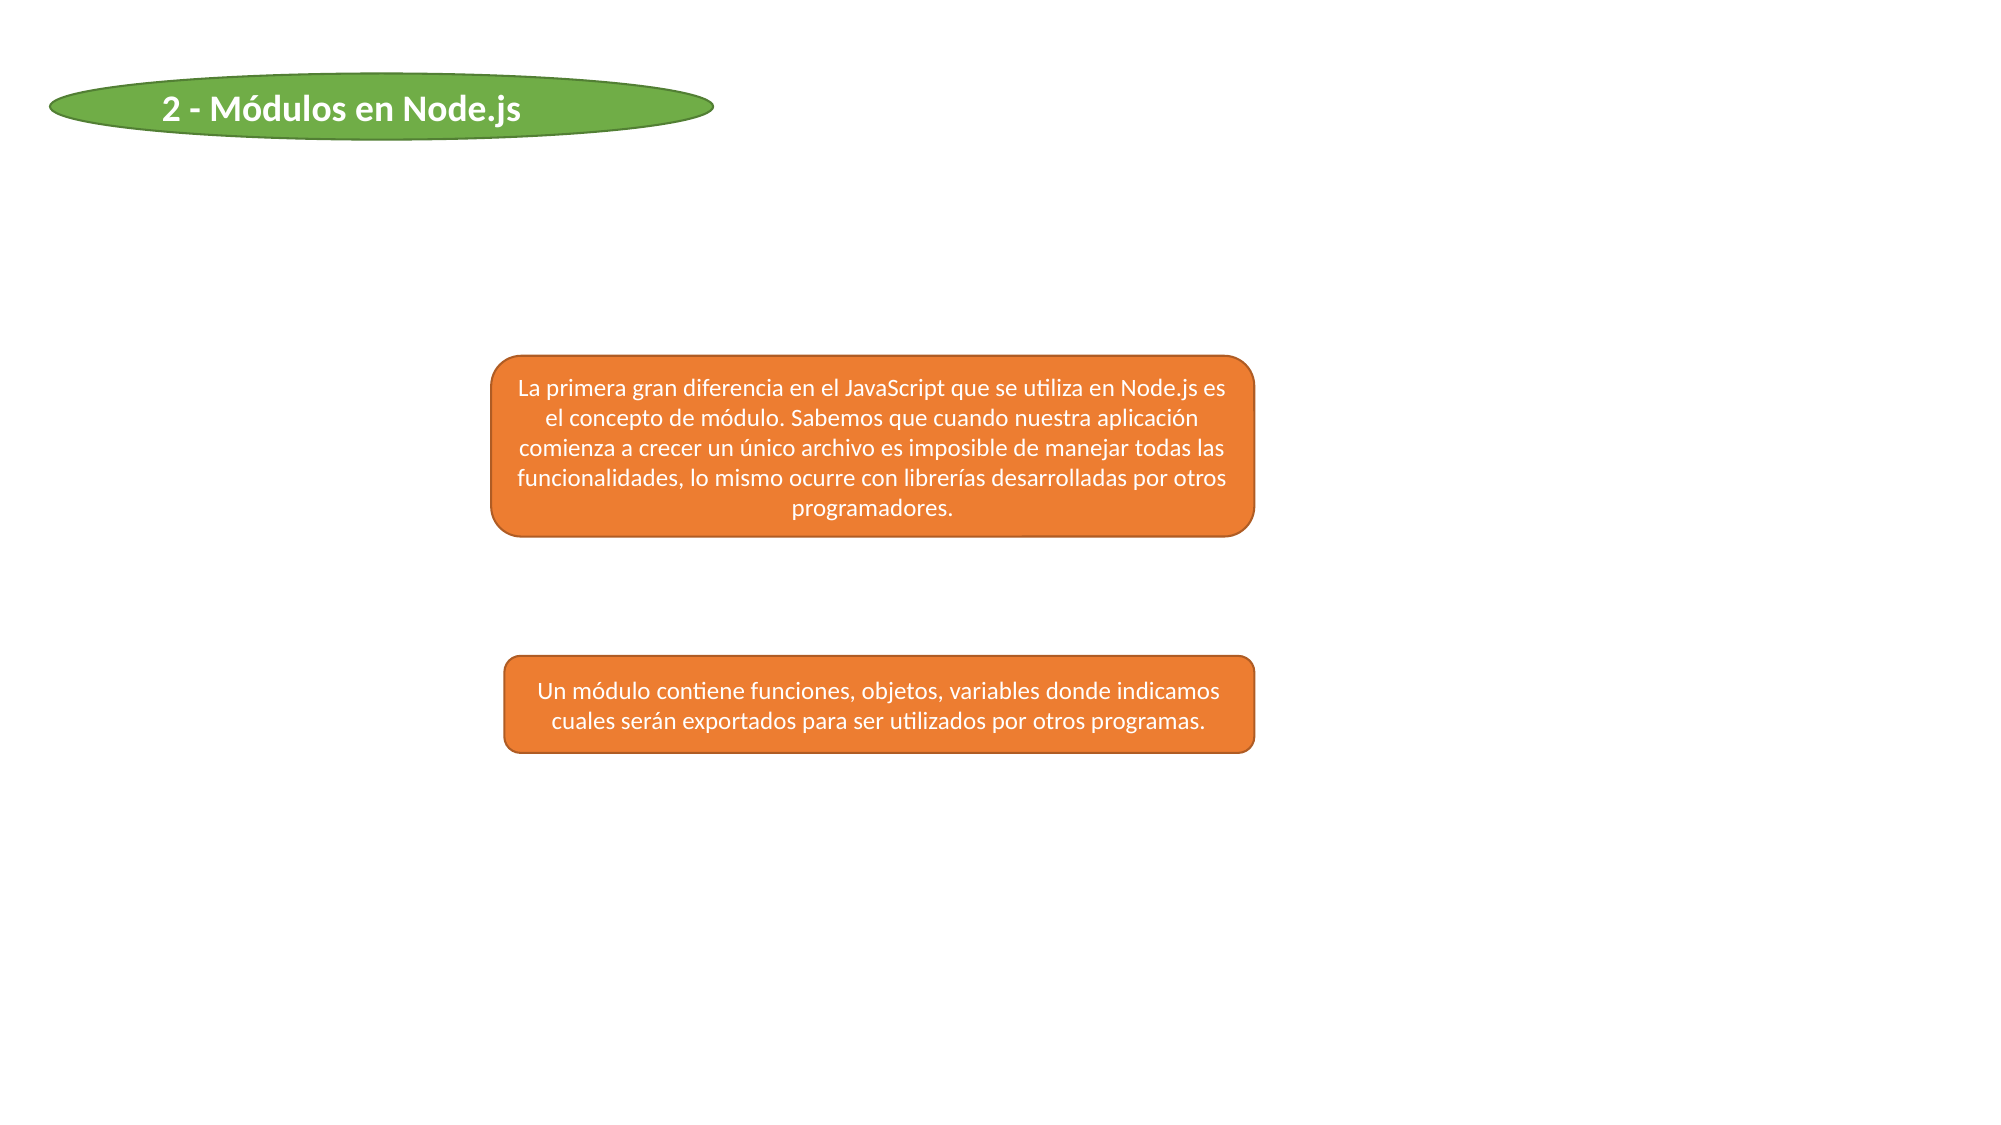

2 - Módulos en Node.js
La primera gran diferencia en el JavaScript que se utiliza en Node.js es el concepto de módulo. Sabemos que cuando nuestra aplicación comienza a crecer un único archivo es imposible de manejar todas las funcionalidades, lo mismo ocurre con librerías desarrolladas por otros programadores.
Un módulo contiene funciones, objetos, variables donde indicamos cuales serán exportados para ser utilizados por otros programas.